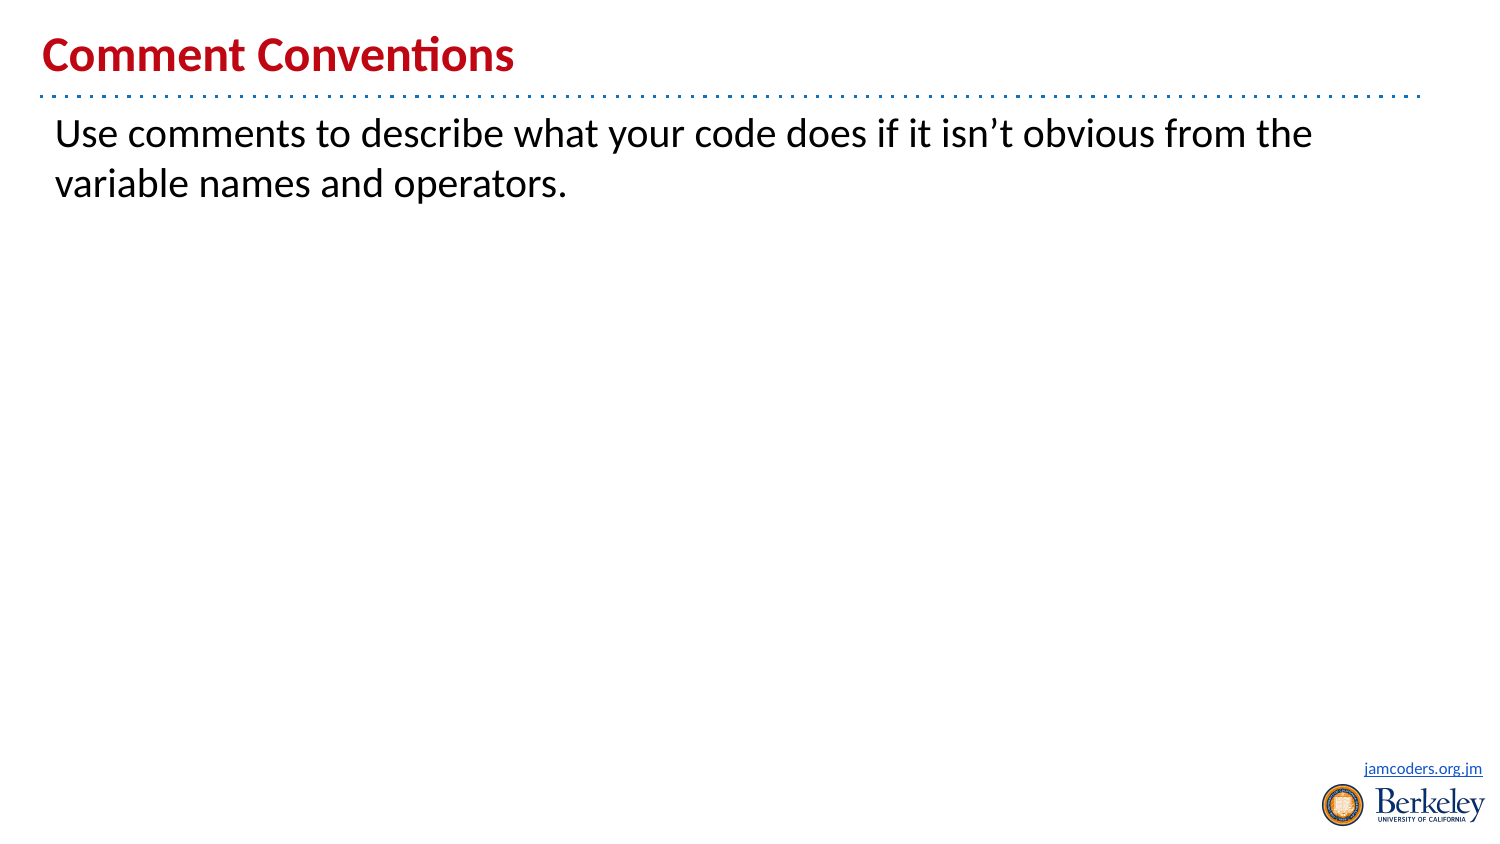

# Comment Conventions
Use comments to describe what your code does if it isn’t obvious from the variable names and operators.